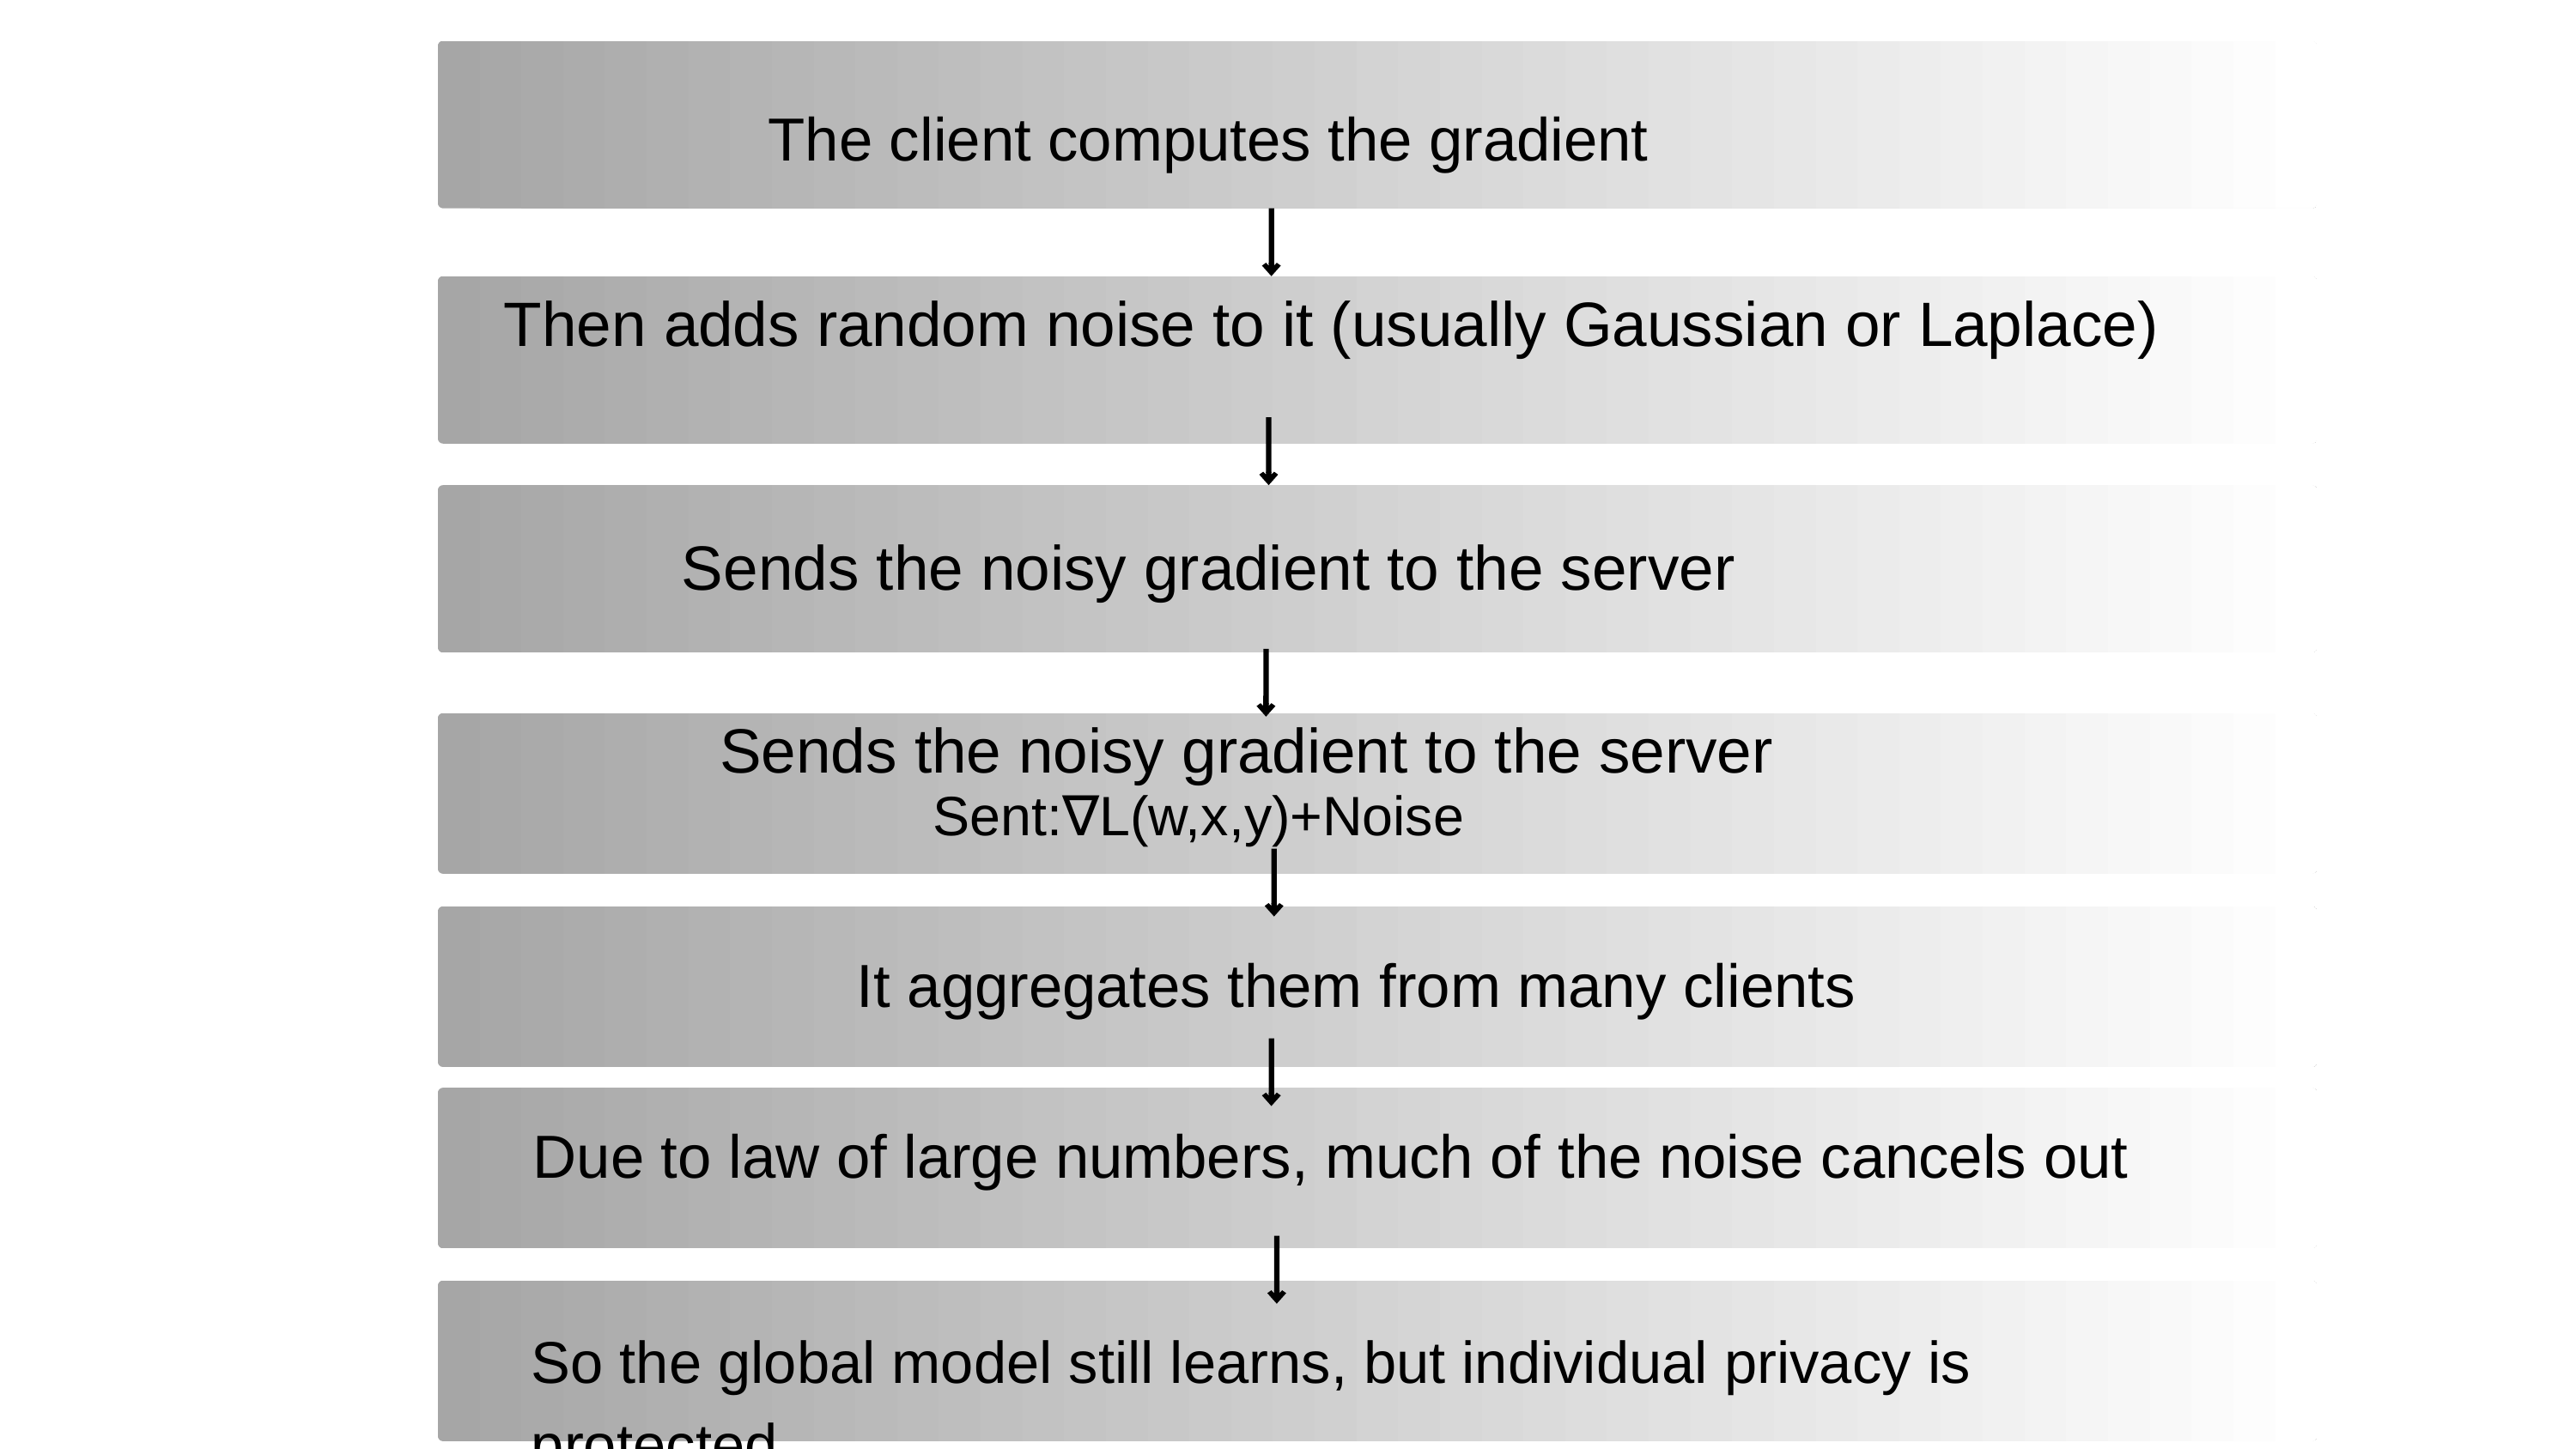

The client computes the gradient

Then adds random noise to it (usually Gaussian or Laplace)

Sends the noisy gradient to the server

Sends the noisy gradient to the server

Sent:∇L(w,x,y)+Noise

It aggregates them from many clients

Due to law of large numbers, much of the noise cancels out

So the global model still learns, but individual privacy is protected